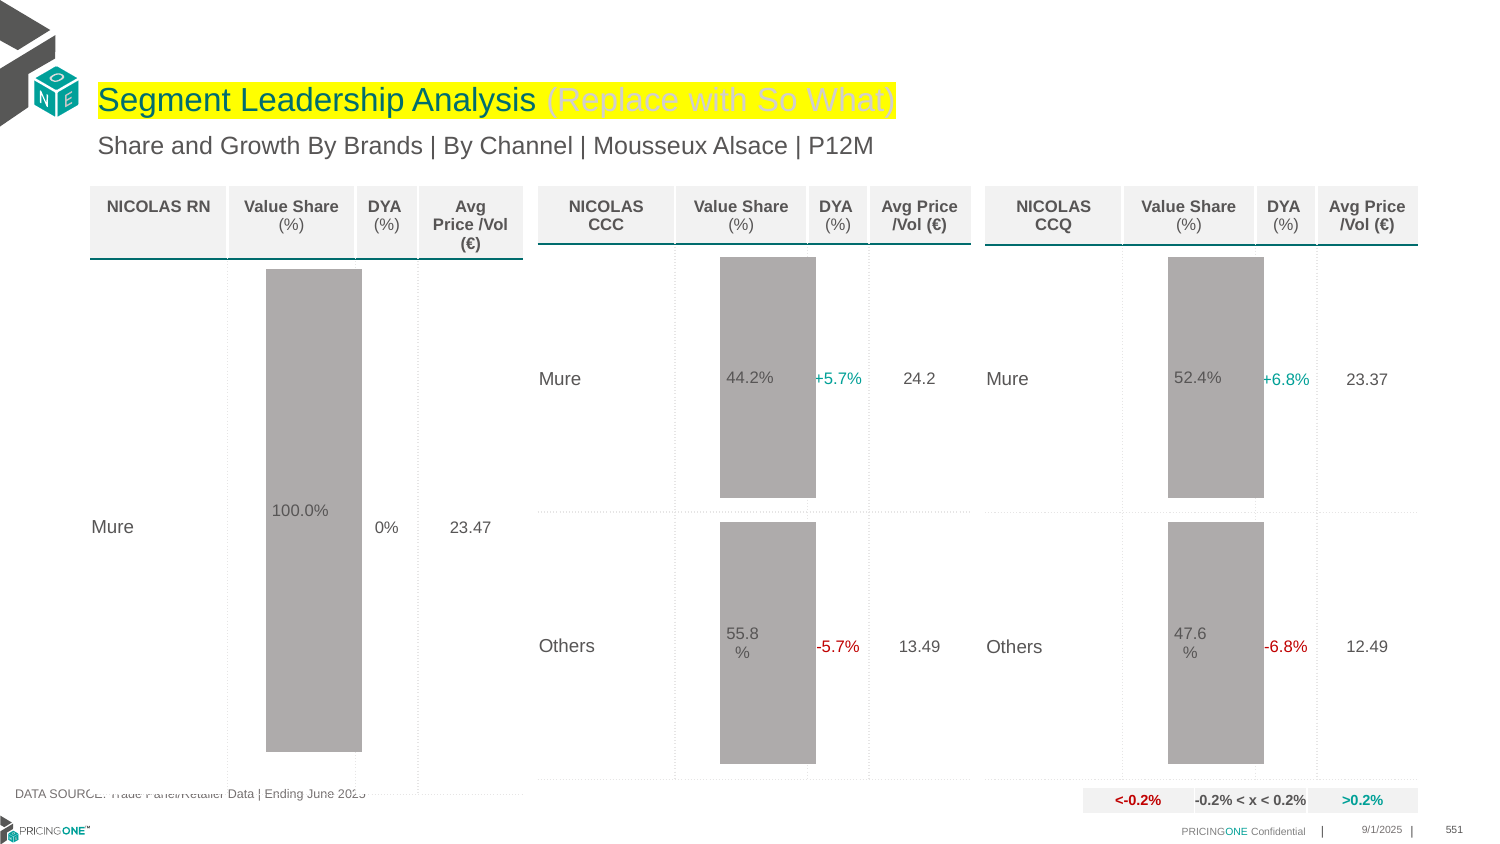

# Segment Leadership Analysis (Replace with So What)
Share and Growth By Brands | By Channel | Mousseux Alsace | P12M
| NICOLAS CCC | Value Share (%) | DYA (%) | Avg Price /Vol (€) |
| --- | --- | --- | --- |
| Mure |  | +5.7% | 24.2 |
| Others |  | -5.7% | 13.49 |
| NICOLAS RN | Value Share (%) | DYA (%) | Avg Price /Vol (€) |
| --- | --- | --- | --- |
| Mure |  | 0% | 23.47 |
| NICOLAS CCQ | Value Share (%) | DYA (%) | Avg Price /Vol (€) |
| --- | --- | --- | --- |
| Mure |  | +6.8% | 23.37 |
| Others |  | -6.8% | 12.49 |

### Chart

| Category | Mousseux Alsace | NICOLAS RN |
|---|---|
|  | 1.0 |

### Chart

| Category | Mousseux Alsace | NICOLAS CCC |
|---|---|
|  | 0.4419897052794607 |

### Chart

| Category | Mousseux Alsace | NICOLAS CCQ |
|---|---|
|  | 0.5238700493161829 |
DATA SOURCE: Trade Panel/Retailer Data | Ending June 2025
| <-0.2% | -0.2% < x < 0.2% | >0.2% |
| --- | --- | --- |

9/1/2025
551